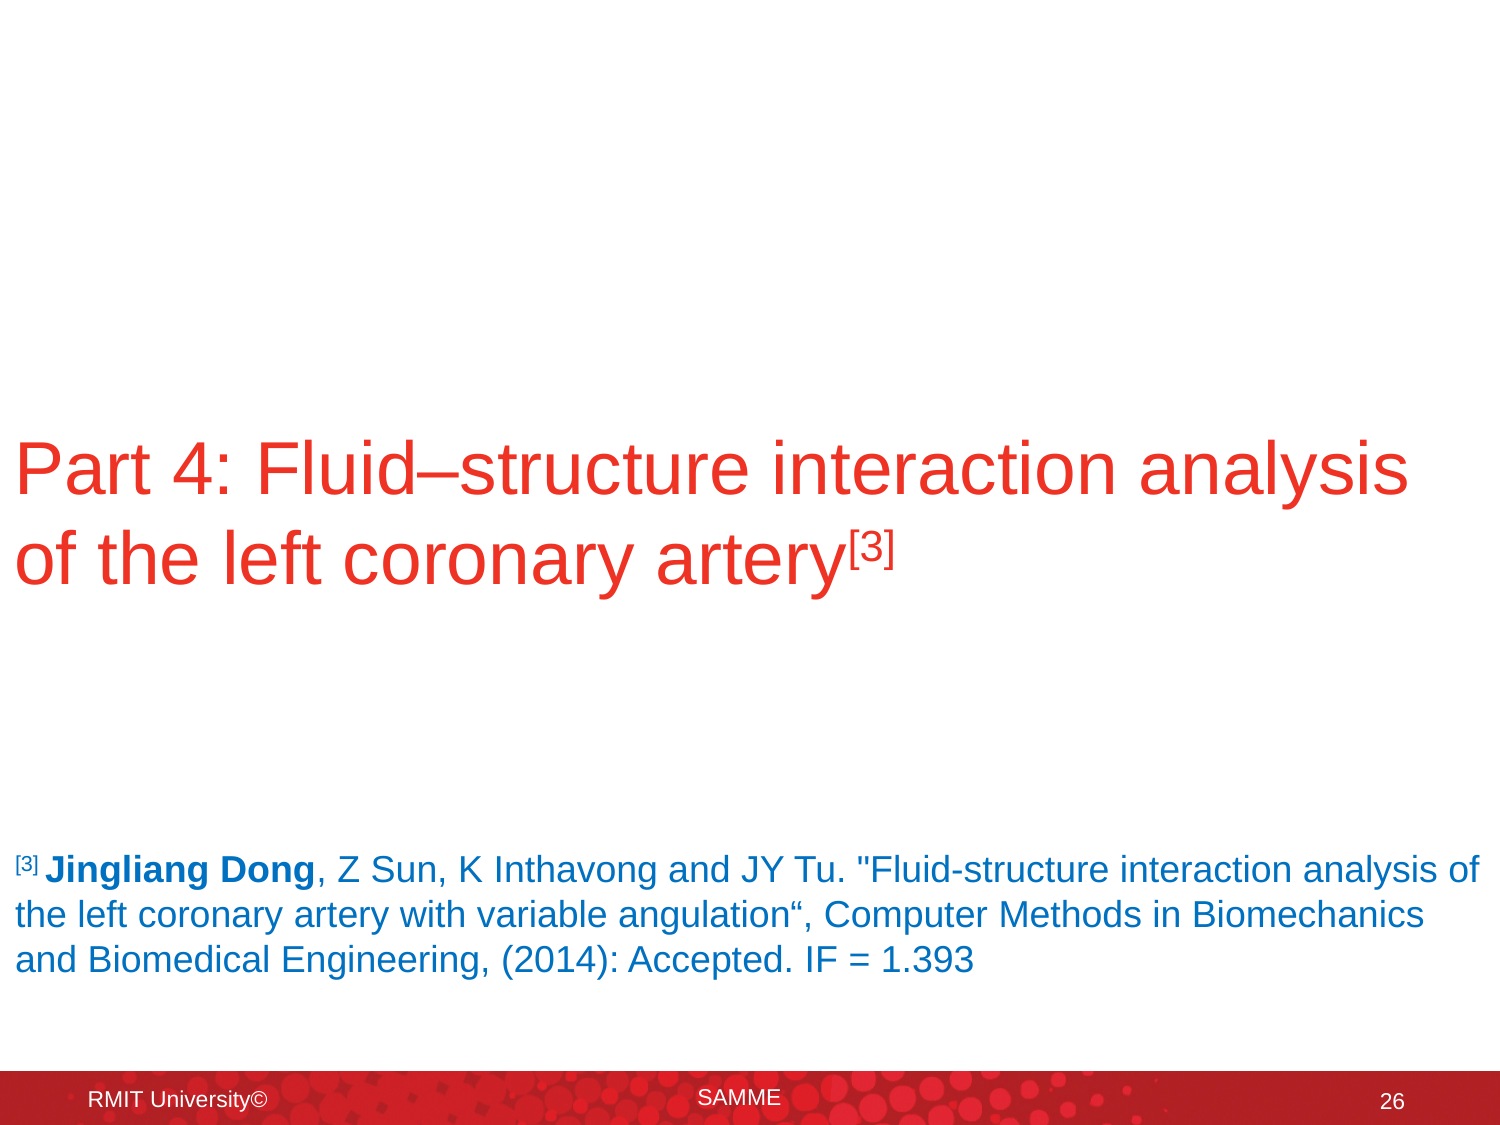

Part 4: Fluid–structure interaction analysis of the left coronary artery[3]
[3] Jingliang Dong, Z Sun, K Inthavong and JY Tu. "Fluid-structure interaction analysis of the left coronary artery with variable angulation“, Computer Methods in Biomechanics and Biomedical Engineering, (2014): Accepted. IF = 1.393
SAMME
RMIT University©
26